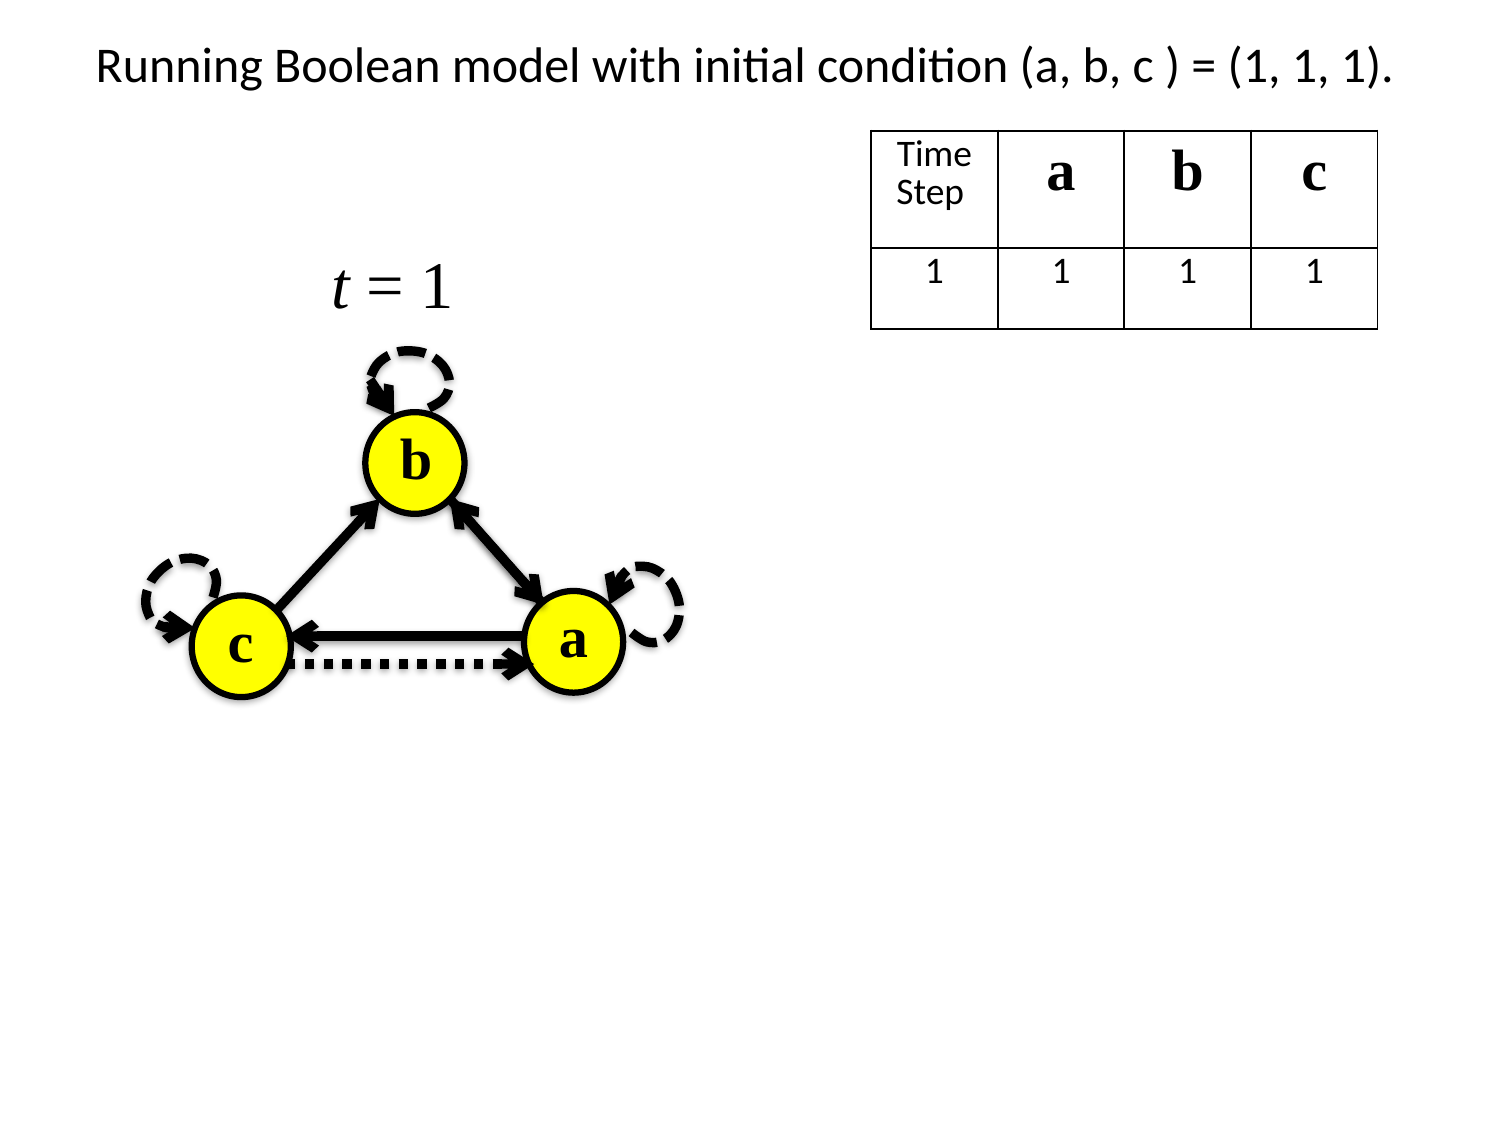

Running Boolean model with initial condition (a, b, c ) = (1, 1, 1).
| Time Step | a | b | c |
| --- | --- | --- | --- |
| 1 | 1 | 1 | 1 |
t = 1

b
a
c